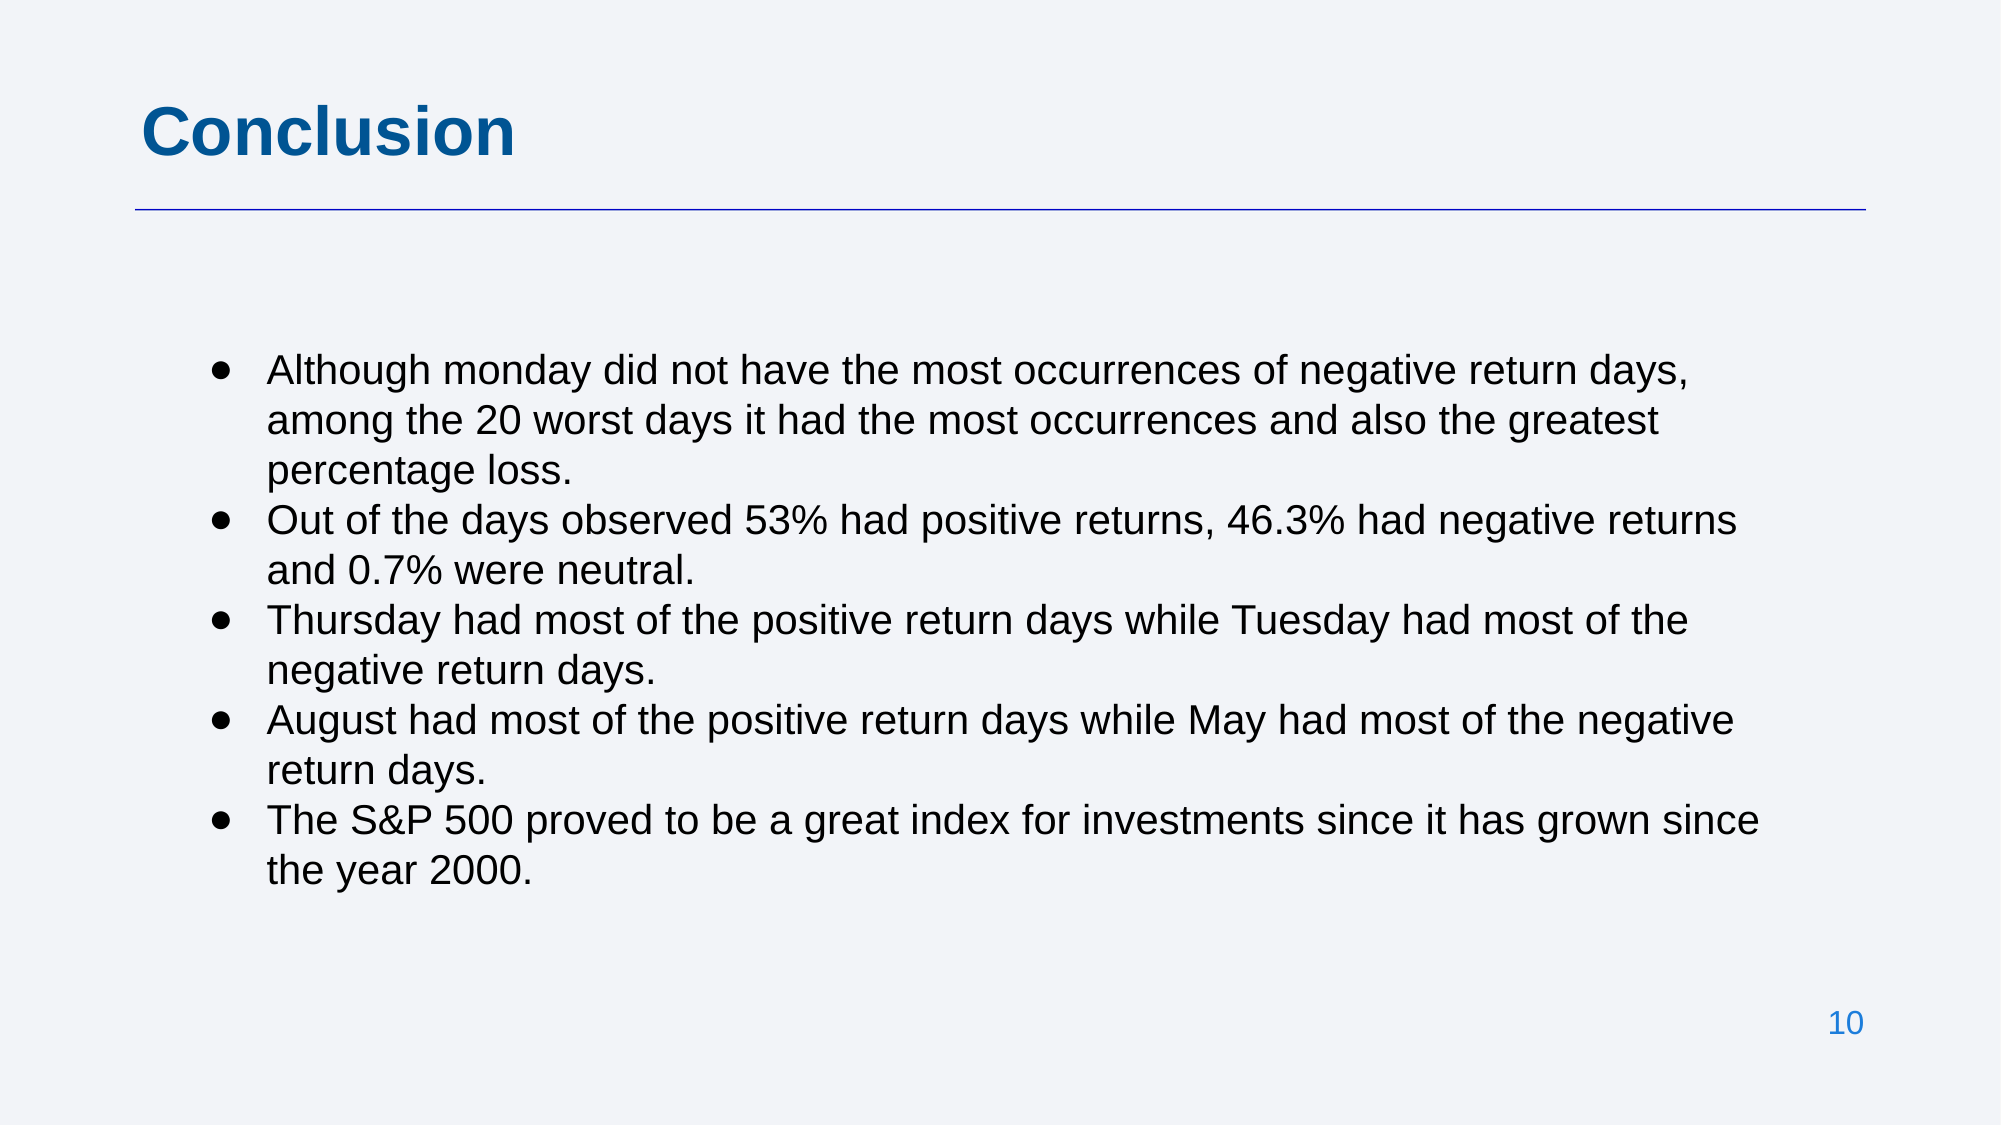

Conclusion
Although monday did not have the most occurrences of negative return days, among the 20 worst days it had the most occurrences and also the greatest percentage loss.
Out of the days observed 53% had positive returns, 46.3% had negative returns and 0.7% were neutral.
Thursday had most of the positive return days while Tuesday had most of the negative return days.
August had most of the positive return days while May had most of the negative return days.
The S&P 500 proved to be a great index for investments since it has grown since the year 2000.
10